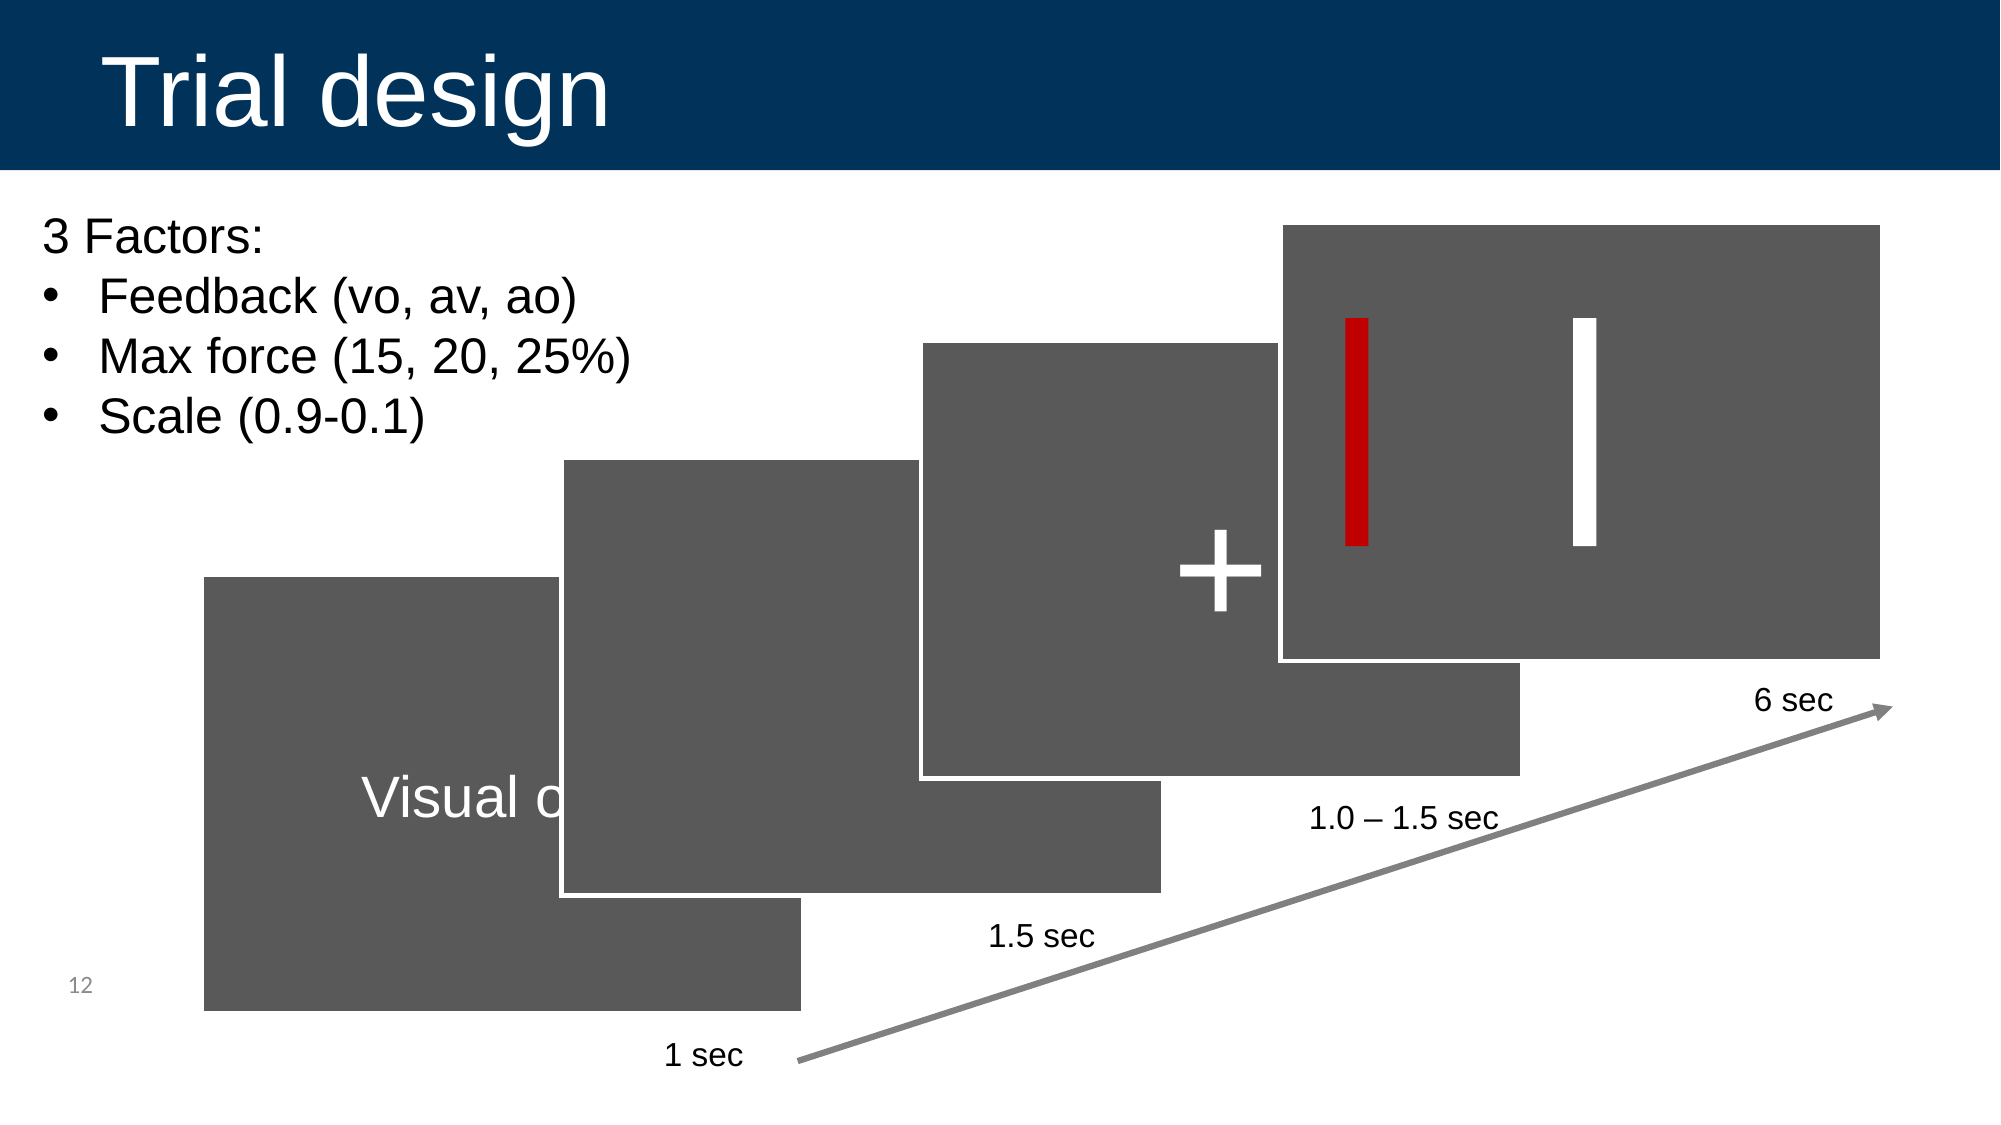

# Trial design

3 Factors:
Feedback (vo, av, ao)
Max force (15, 20, 25%)
Scale (0.9-0.1)

+

Visual only
 6 sec
1.0 – 1.5 sec
1.5 sec
12
1 sec